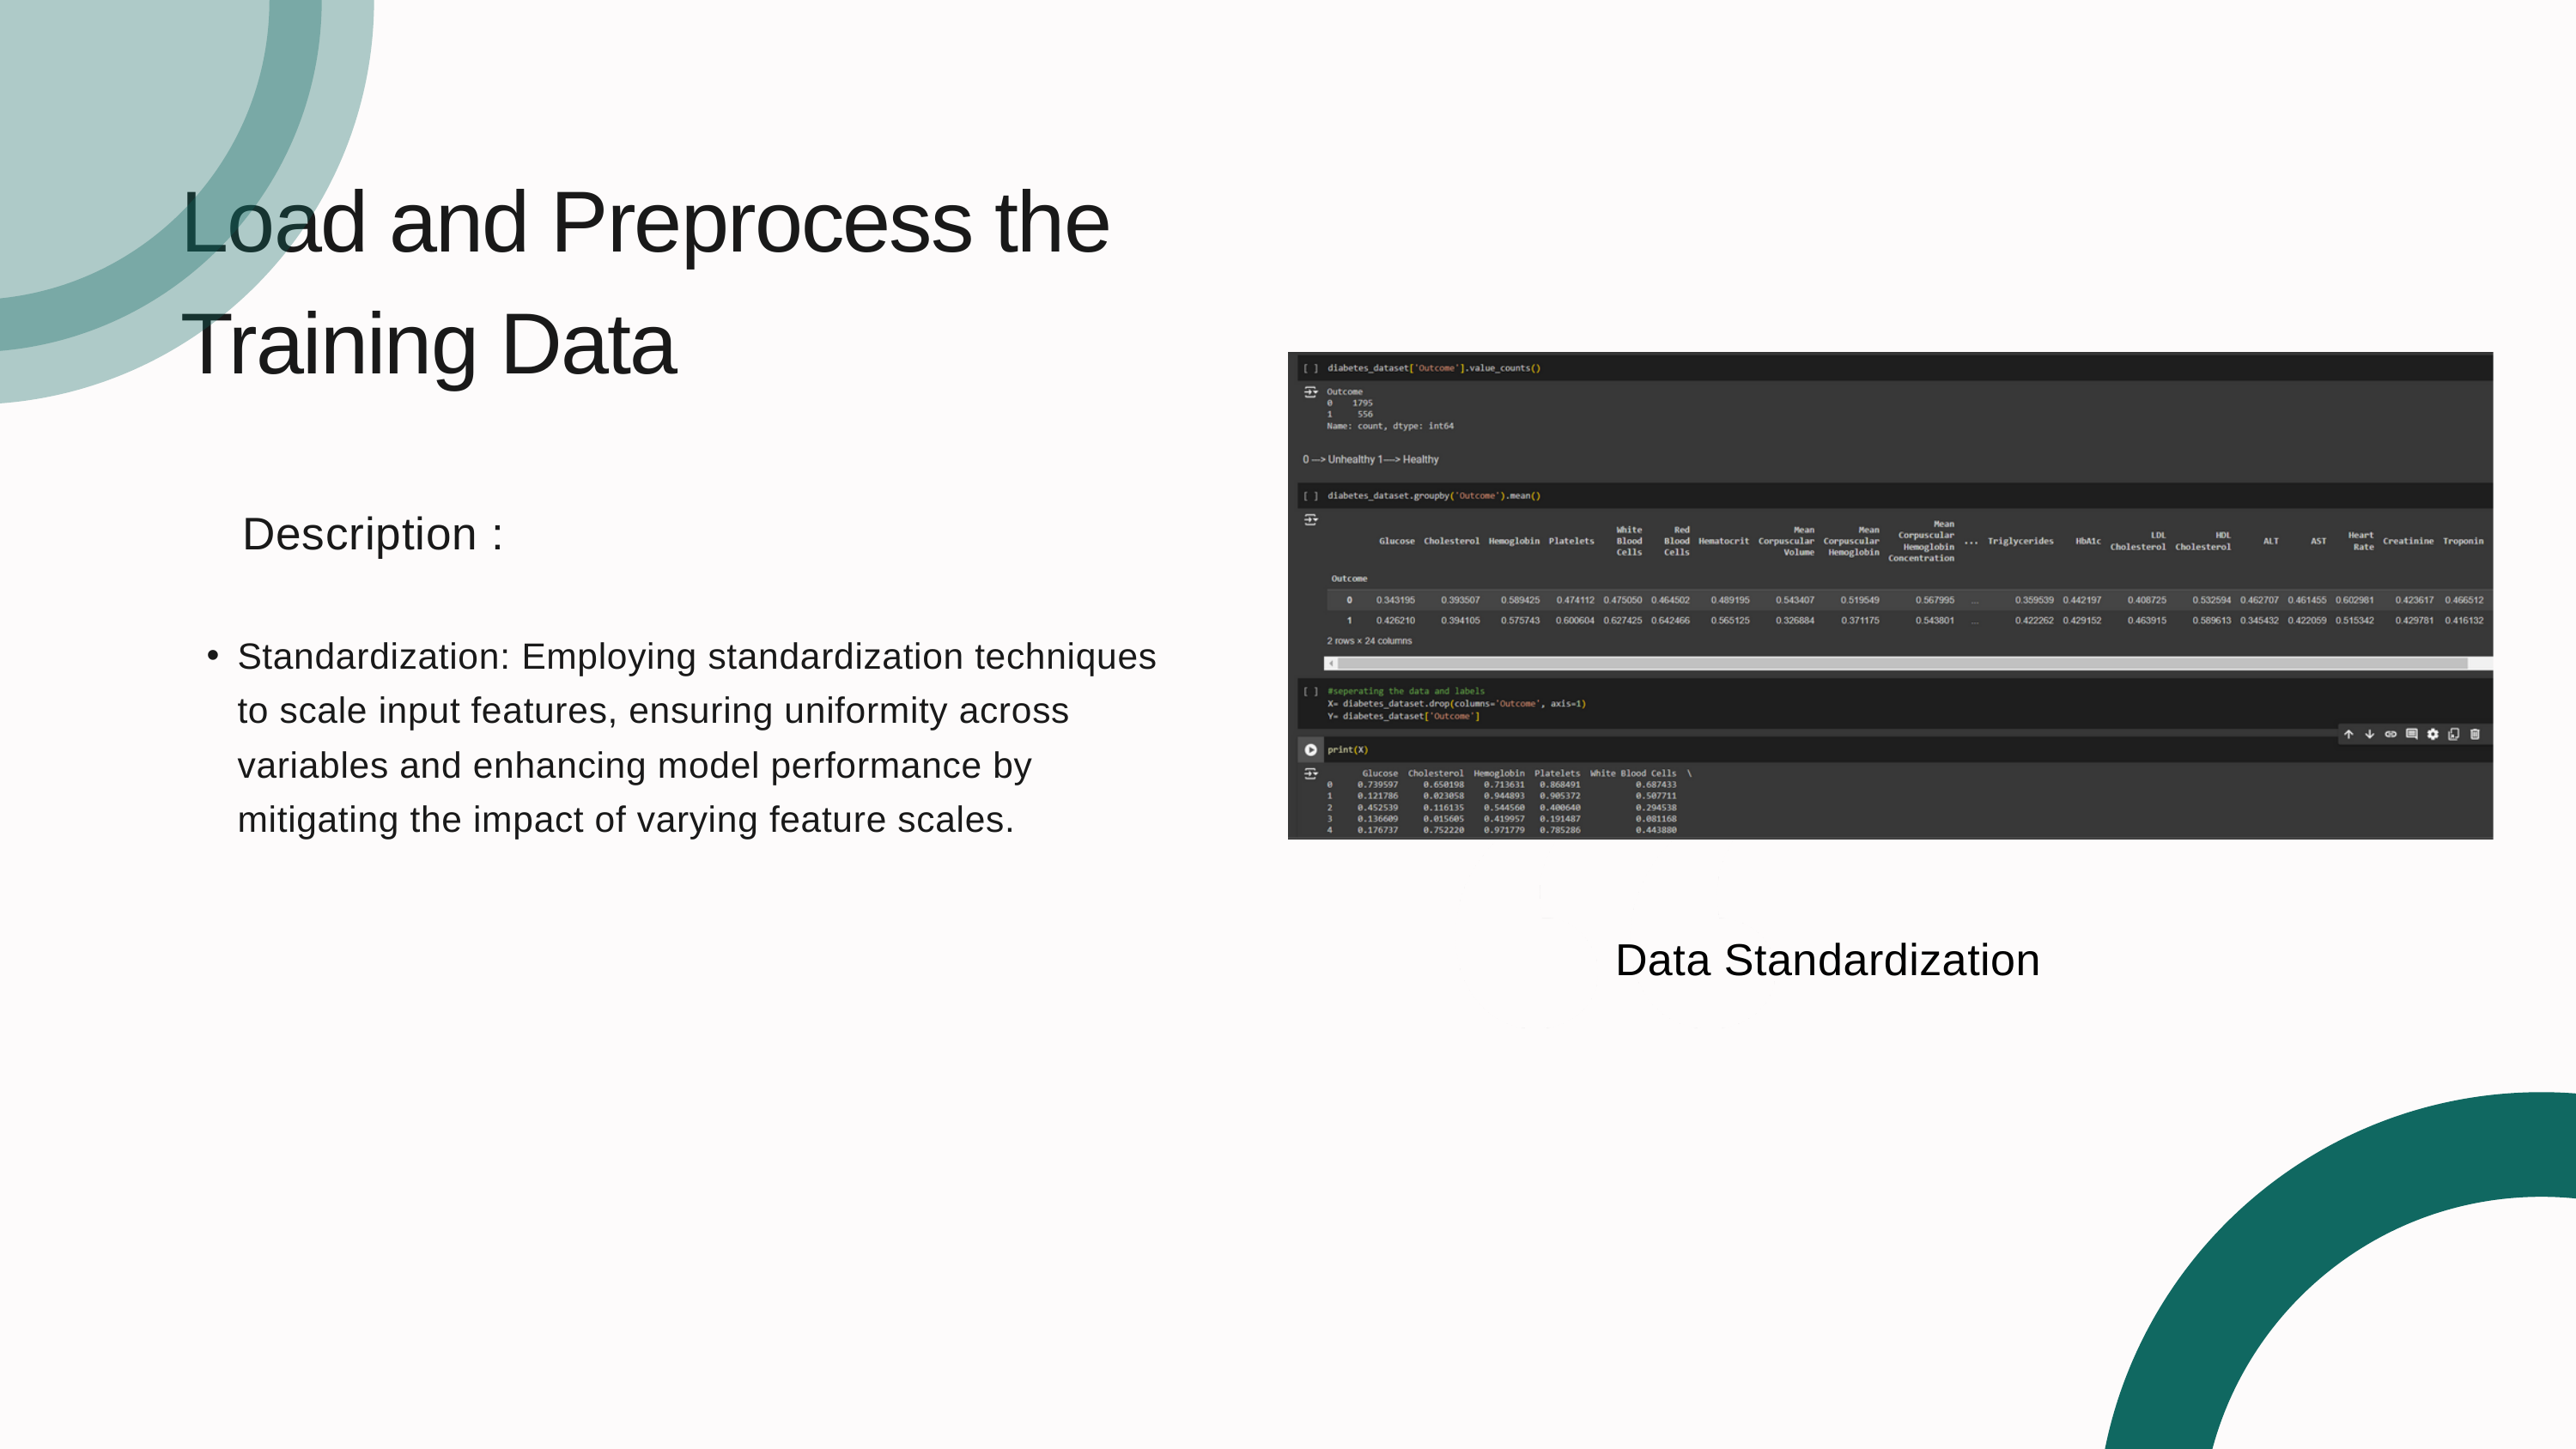

Load and Preprocess the Training Data

     Description :

Standardization: Employing standardization techniques to scale input features, ensuring uniformity across variables and enhancing model performance by mitigating the impact of varying feature scales.

Data Standardization